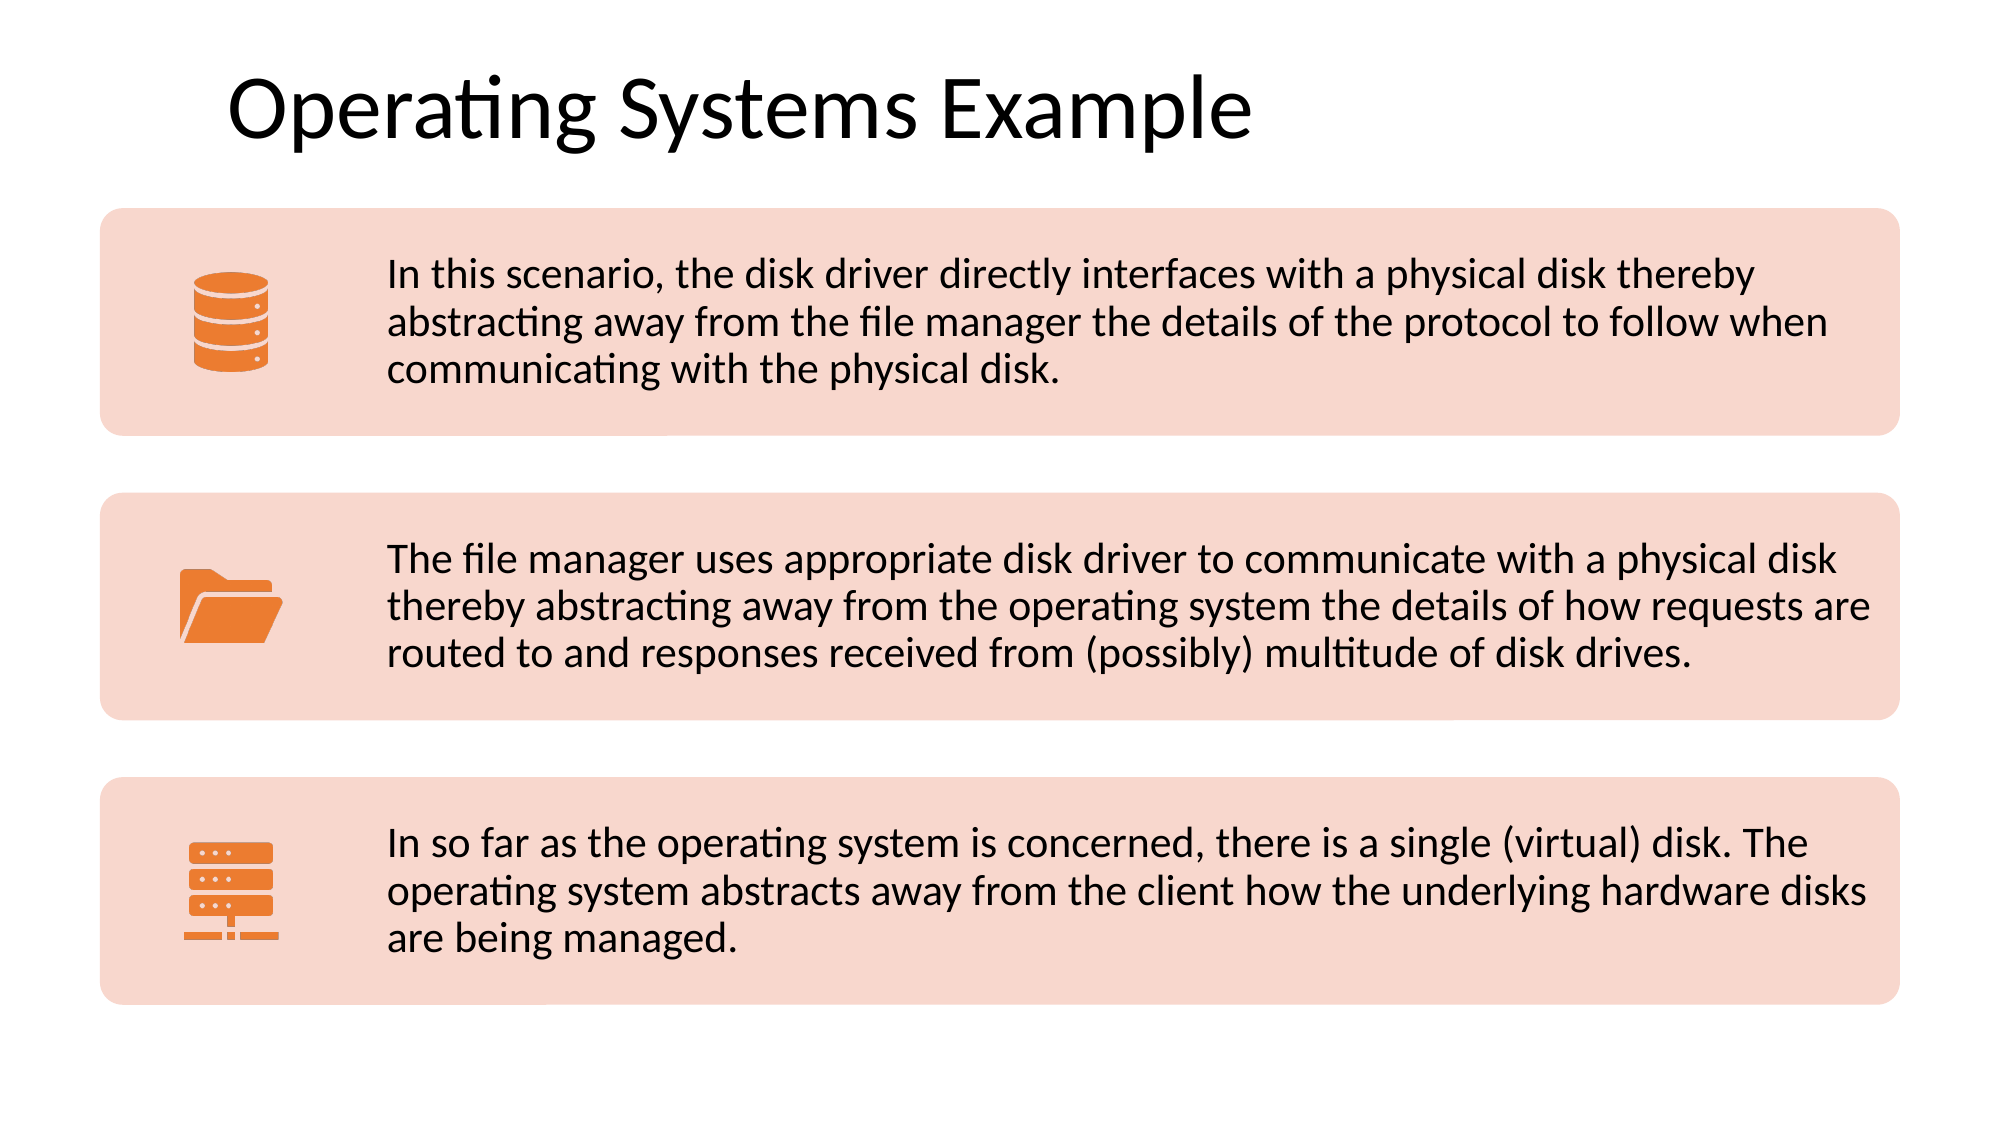

# Operating Systems Example
In this scenario, the disk driver directly interfaces with a physical disk thereby abstracting away from the file manager the details of the protocol to follow when communicating with the physical disk.
The file manager uses appropriate disk driver to communicate with a physical disk thereby abstracting away from the operating system the details of how requests are routed to and responses received from (possibly) multitude of disk drives.
In so far as the operating system is concerned, there is a single (virtual) disk. The operating system abstracts away from the client how the underlying hardware disks are being managed.